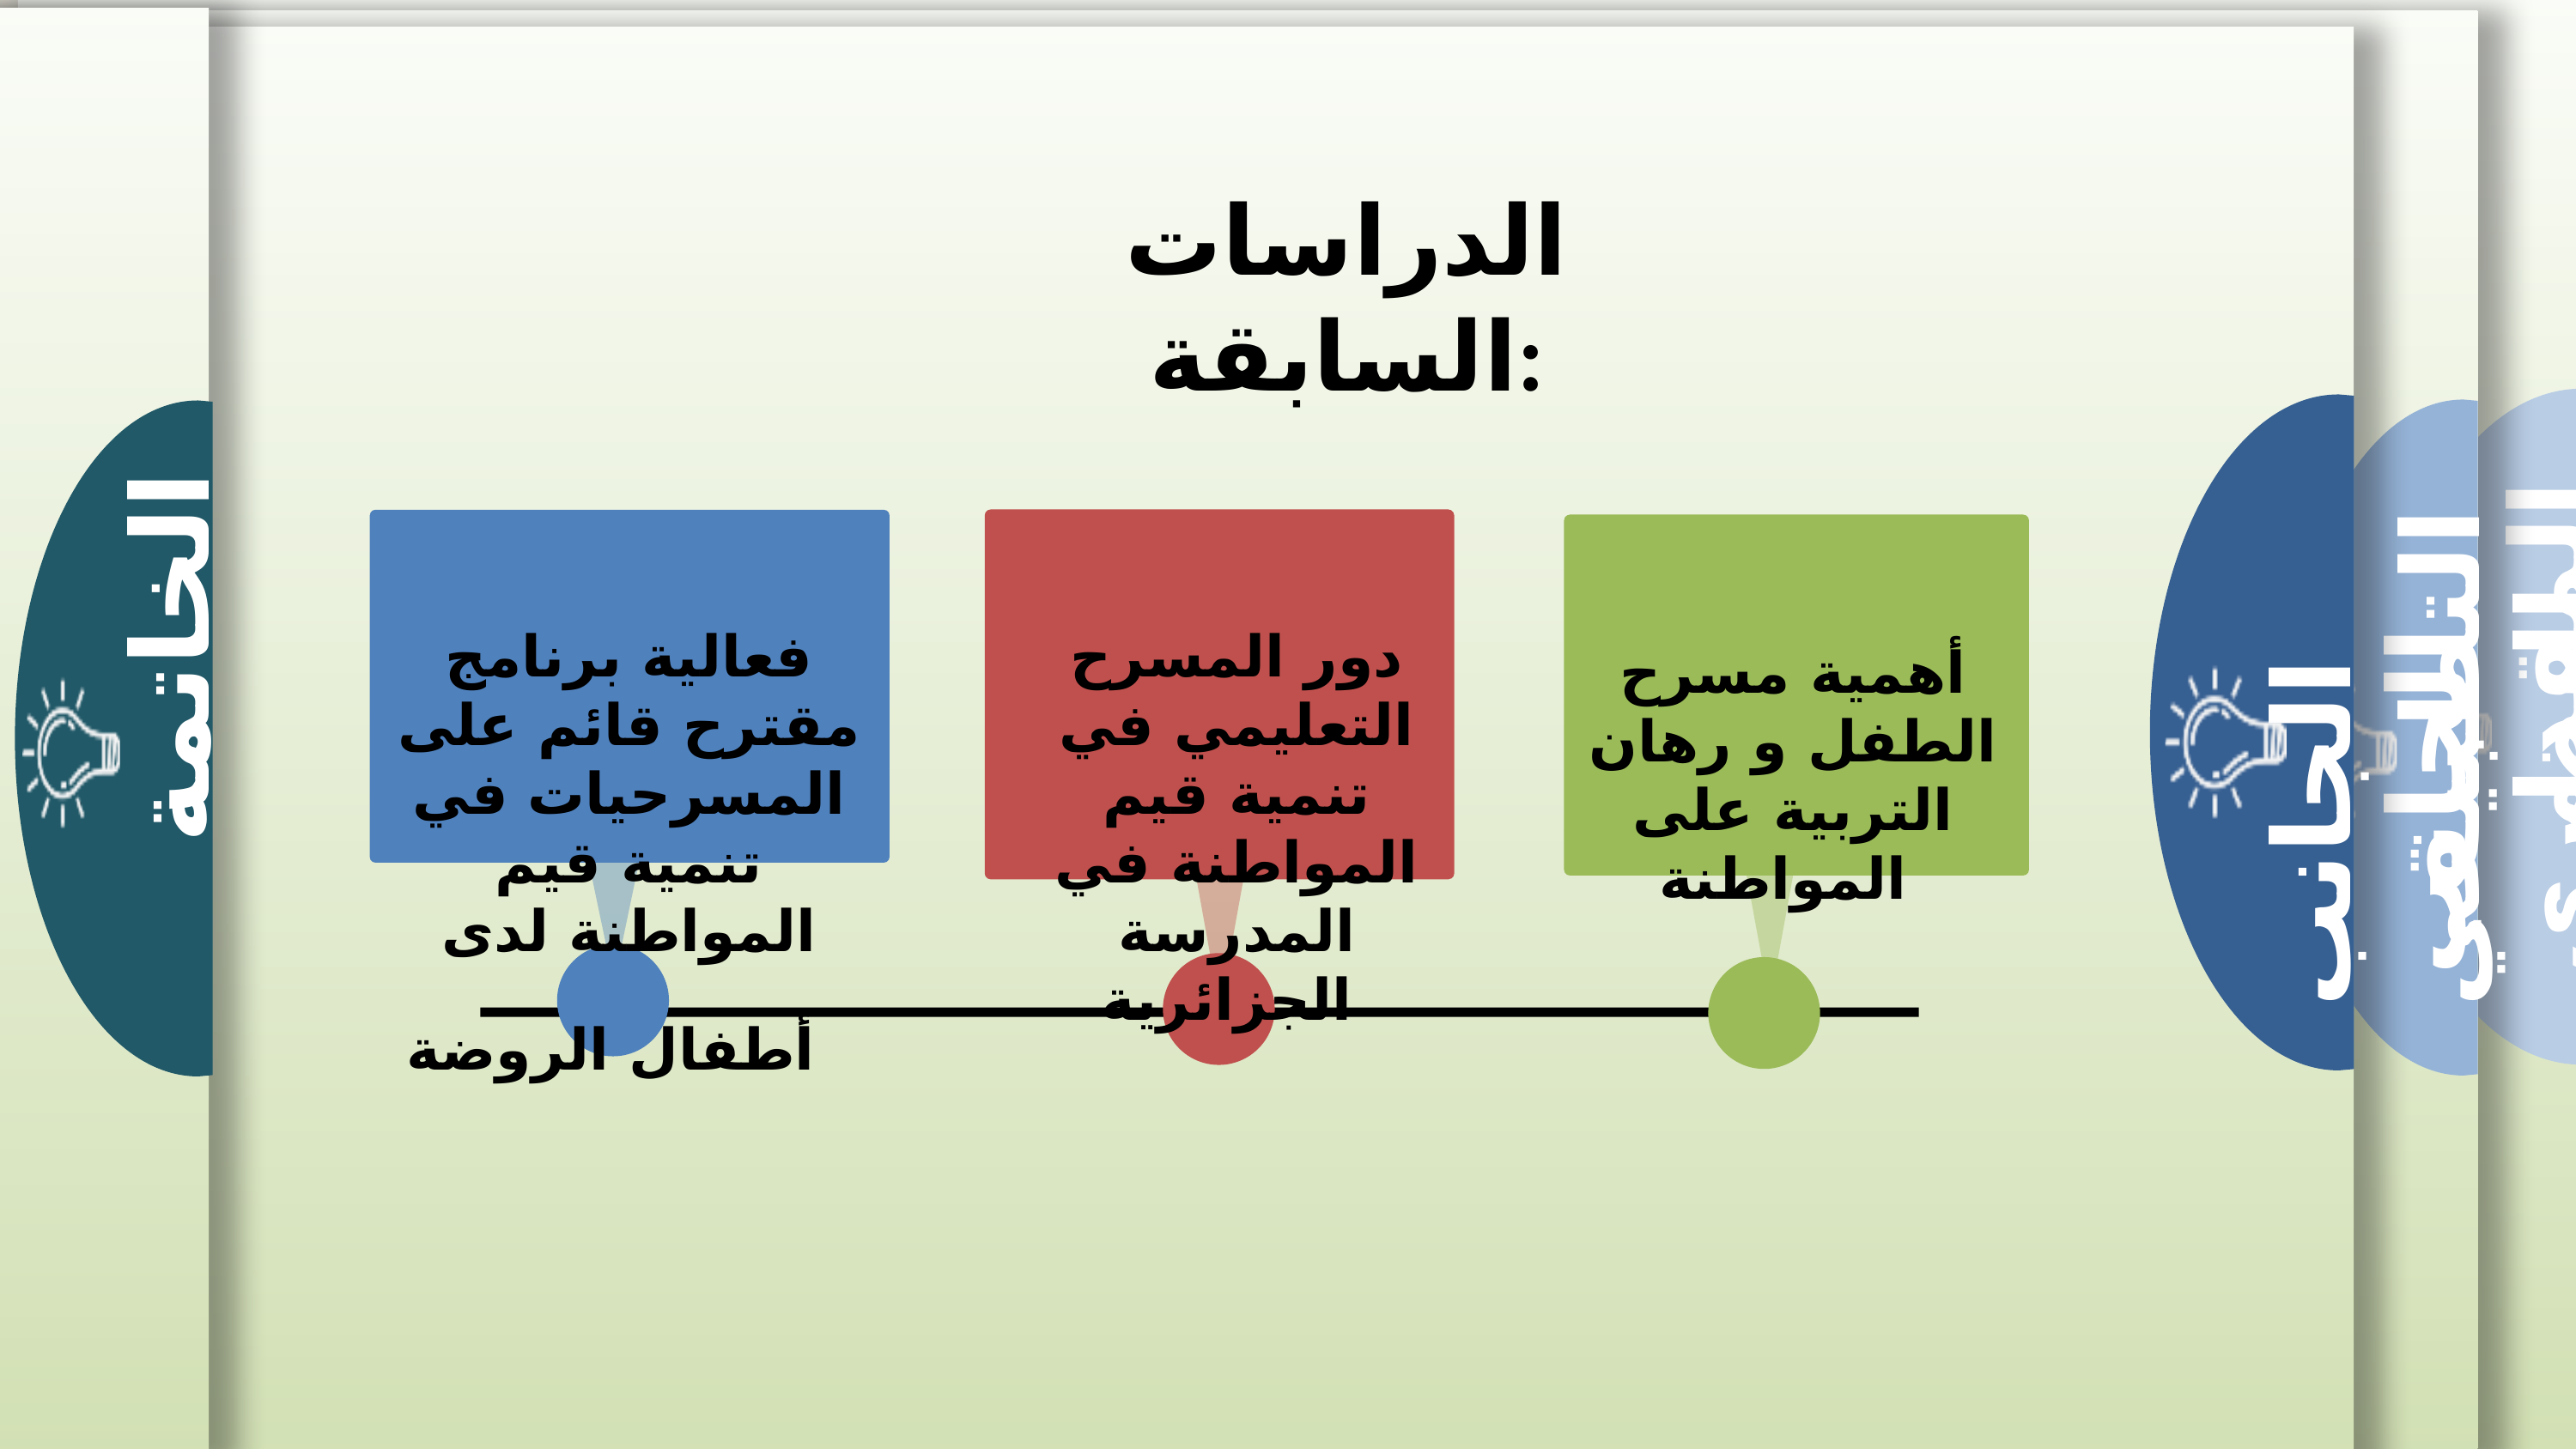

hg
الدراسات السابقة:

دور المسرح التعليمي في تنمية قيم المواطنة في المدرسة الجزائرية

فعالية برنامج مقترح قائم على المسرحيات في تنمية قيم المواطنة لدى أطفال الروضة

أهمية مسرح الطفل و رهان التربية على المواطنة

الجانب التطبيقي
المقدمة
الخاتمة
الجانب النظري